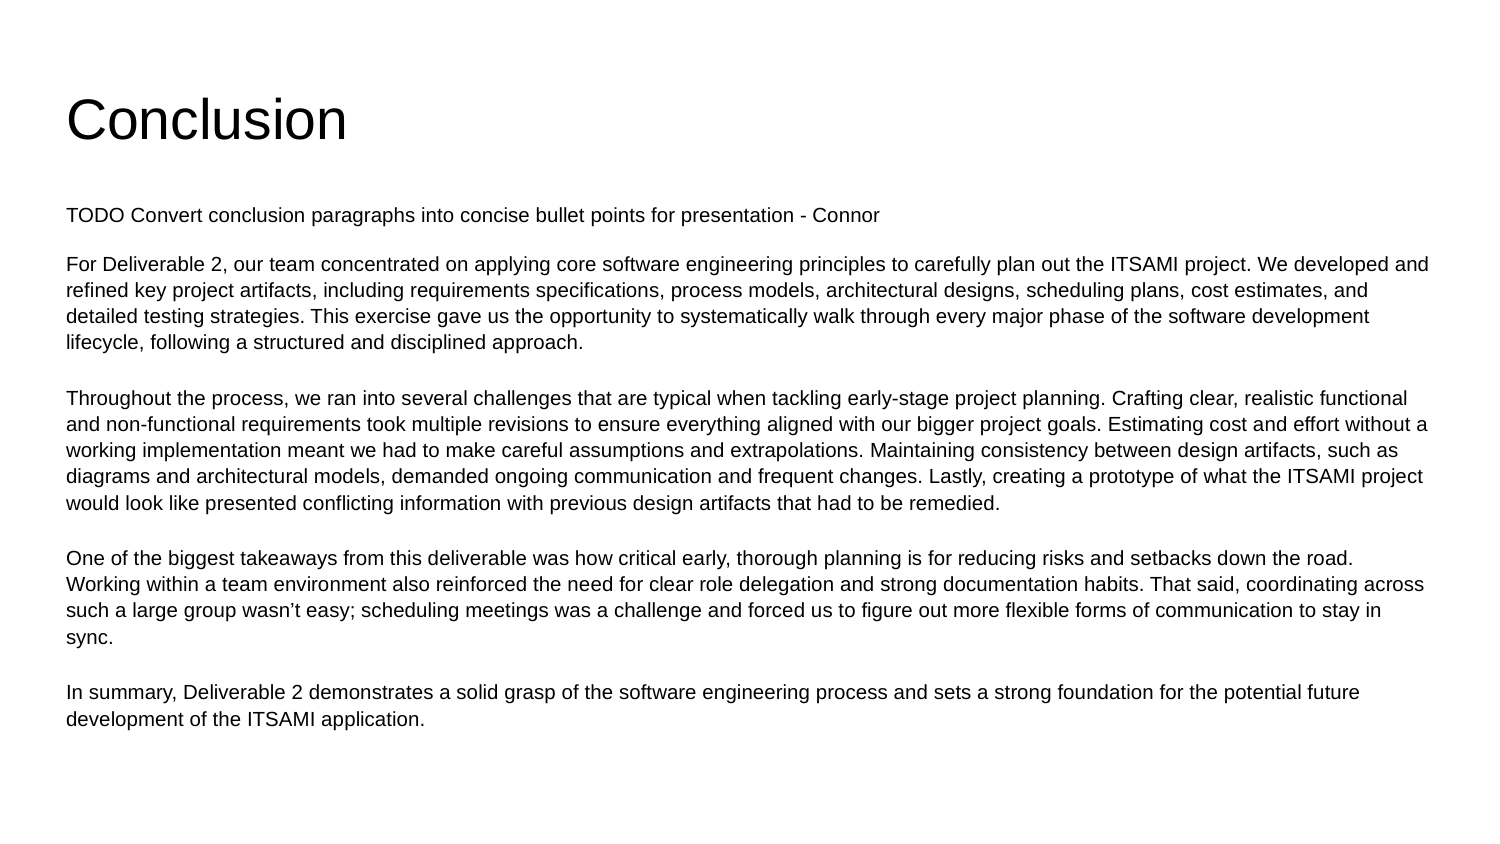

# Conclusion
TODO Convert conclusion paragraphs into concise bullet points for presentation - Connor

For Deliverable 2, our team concentrated on applying core software engineering principles to carefully plan out the ITSAMI project. We developed and refined key project artifacts, including requirements specifications, process models, architectural designs, scheduling plans, cost estimates, and detailed testing strategies. This exercise gave us the opportunity to systematically walk through every major phase of the software development lifecycle, following a structured and disciplined approach.

Throughout the process, we ran into several challenges that are typical when tackling early-stage project planning. Crafting clear, realistic functional and non-functional requirements took multiple revisions to ensure everything aligned with our bigger project goals. Estimating cost and effort without a working implementation meant we had to make careful assumptions and extrapolations. Maintaining consistency between design artifacts, such as diagrams and architectural models, demanded ongoing communication and frequent changes. Lastly, creating a prototype of what the ITSAMI project would look like presented conflicting information with previous design artifacts that had to be remedied.

One of the biggest takeaways from this deliverable was how critical early, thorough planning is for reducing risks and setbacks down the road. Working within a team environment also reinforced the need for clear role delegation and strong documentation habits. That said, coordinating across such a large group wasn’t easy; scheduling meetings was a challenge and forced us to figure out more flexible forms of communication to stay in sync.

In summary, Deliverable 2 demonstrates a solid grasp of the software engineering process and sets a strong foundation for the potential future development of the ITSAMI application.